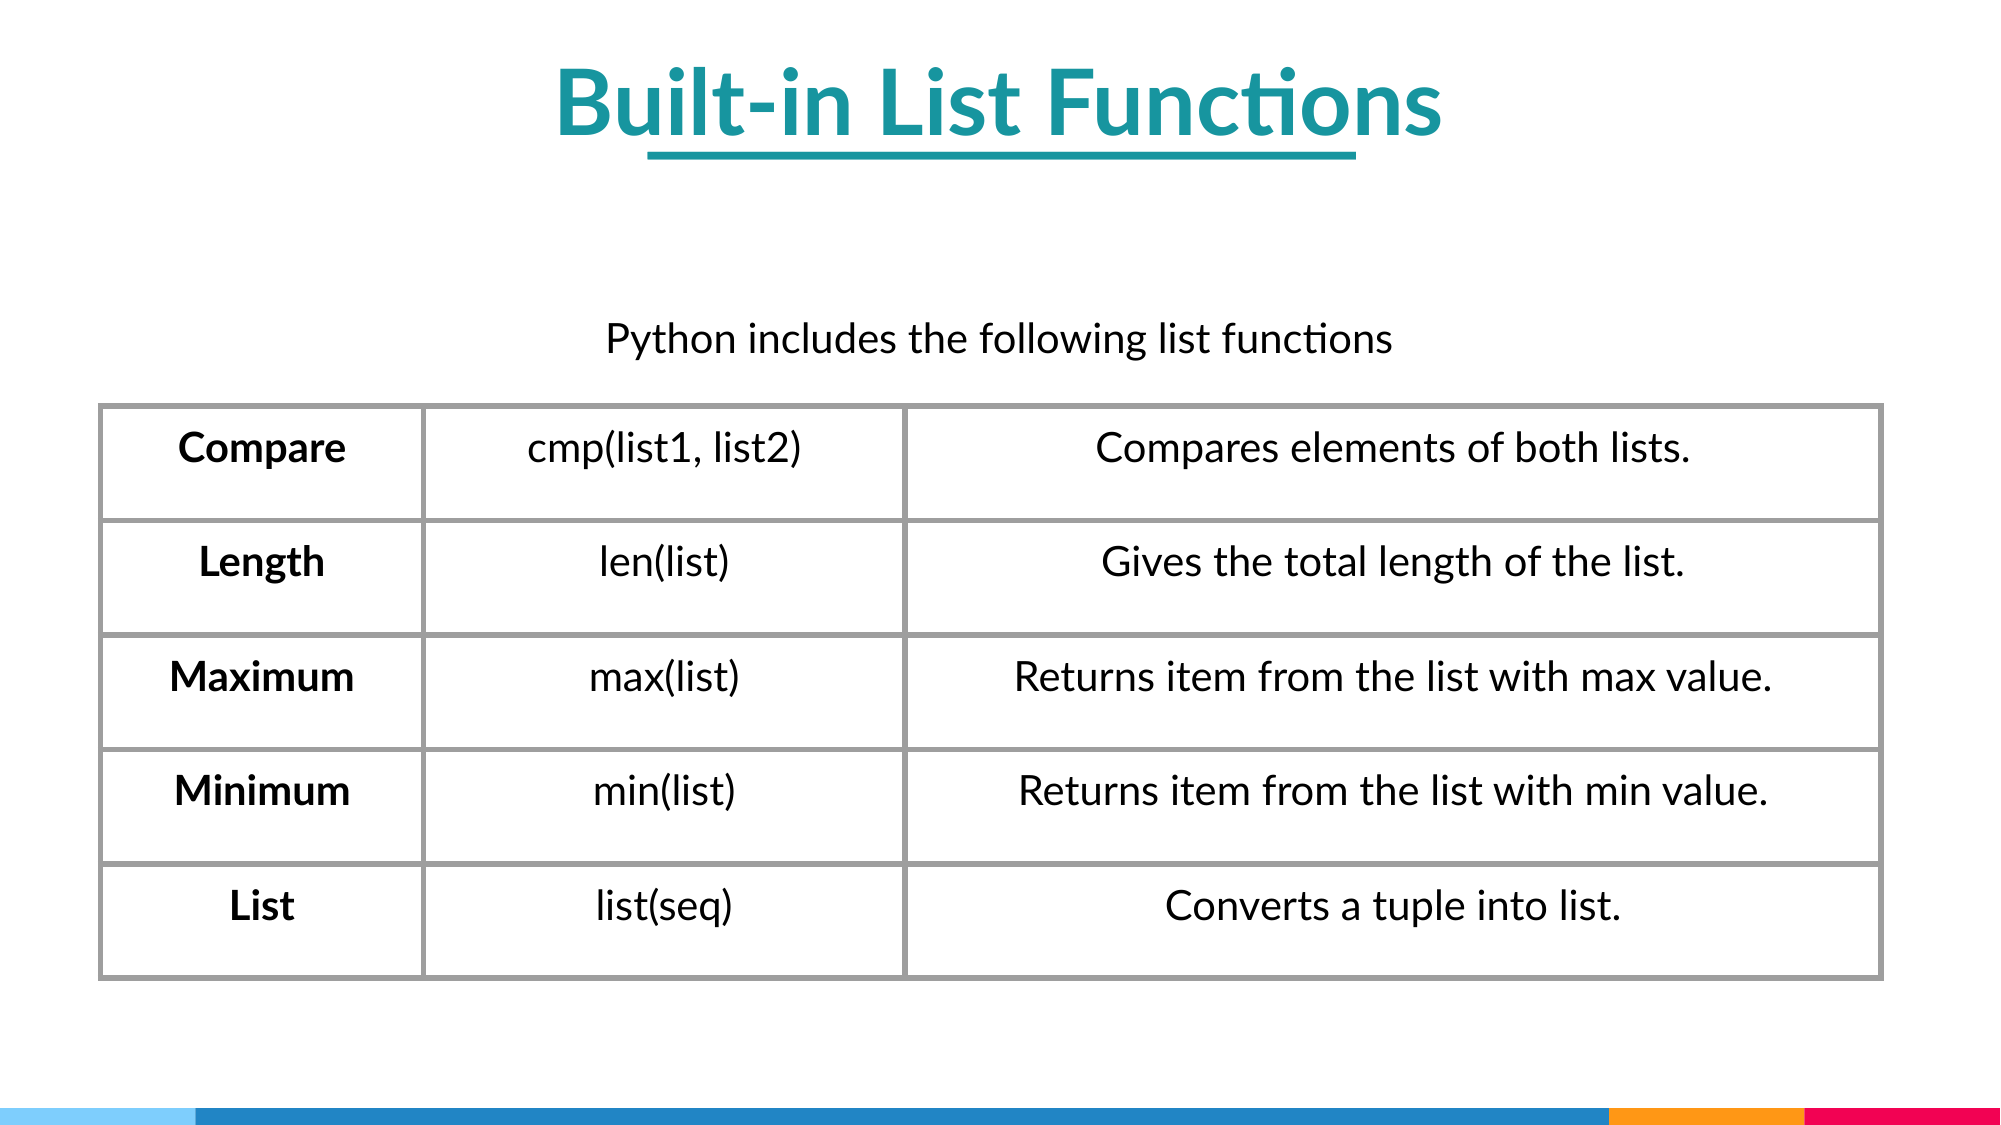

Built-in List Functions

Python includes the following list functions
| Compare | cmp(list1, list2) | Compares elements of both lists. |
| --- | --- | --- |
| Length | len(list) | Gives the total length of the list. |
| Maximum | max(list) | Returns item from the list with max value. |
| Minimum | min(list) | Returns item from the list with min value. |
| List | list(seq) | Converts a tuple into list. |